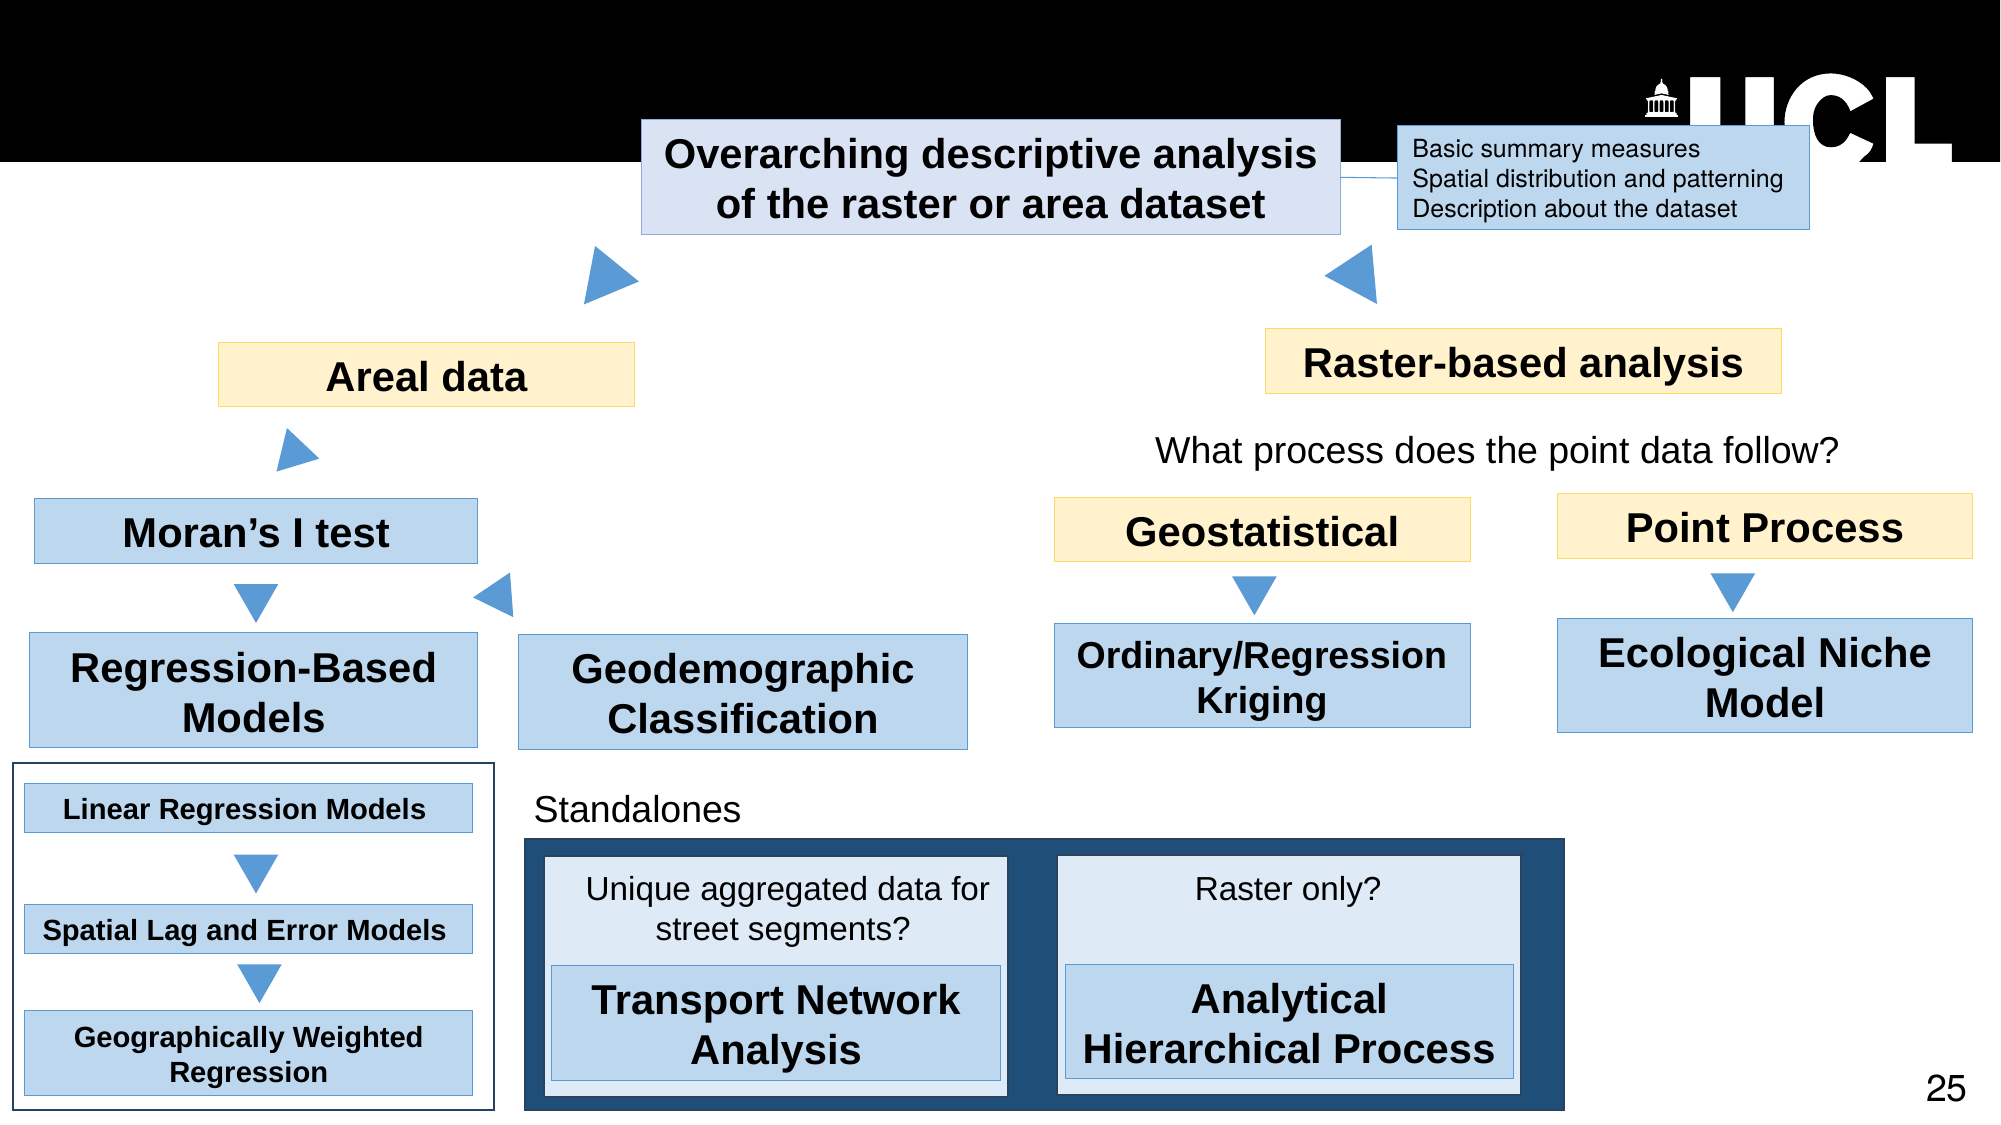

Tips/Strategy for the Assignment
Overarching descriptive analysis of the raster or area dataset
Basic summary measures
Spatial distribution and patterning
Description about the dataset

Raster-based analysis
Areal data
What process does the point data follow?

Point Process
Geostatistical
Moran’s I test

Ecological Niche Model
Ordinary/Regression Kriging
Regression-Based Models
Geodemographic Classification

Standalones
Linear Regression Models

Raster only?

Unique aggregated data for street segments?
Spatial Lag and Error Models
Analytical Hierarchical Process

Transport Network Analysis
Geographically Weighted Regression
25